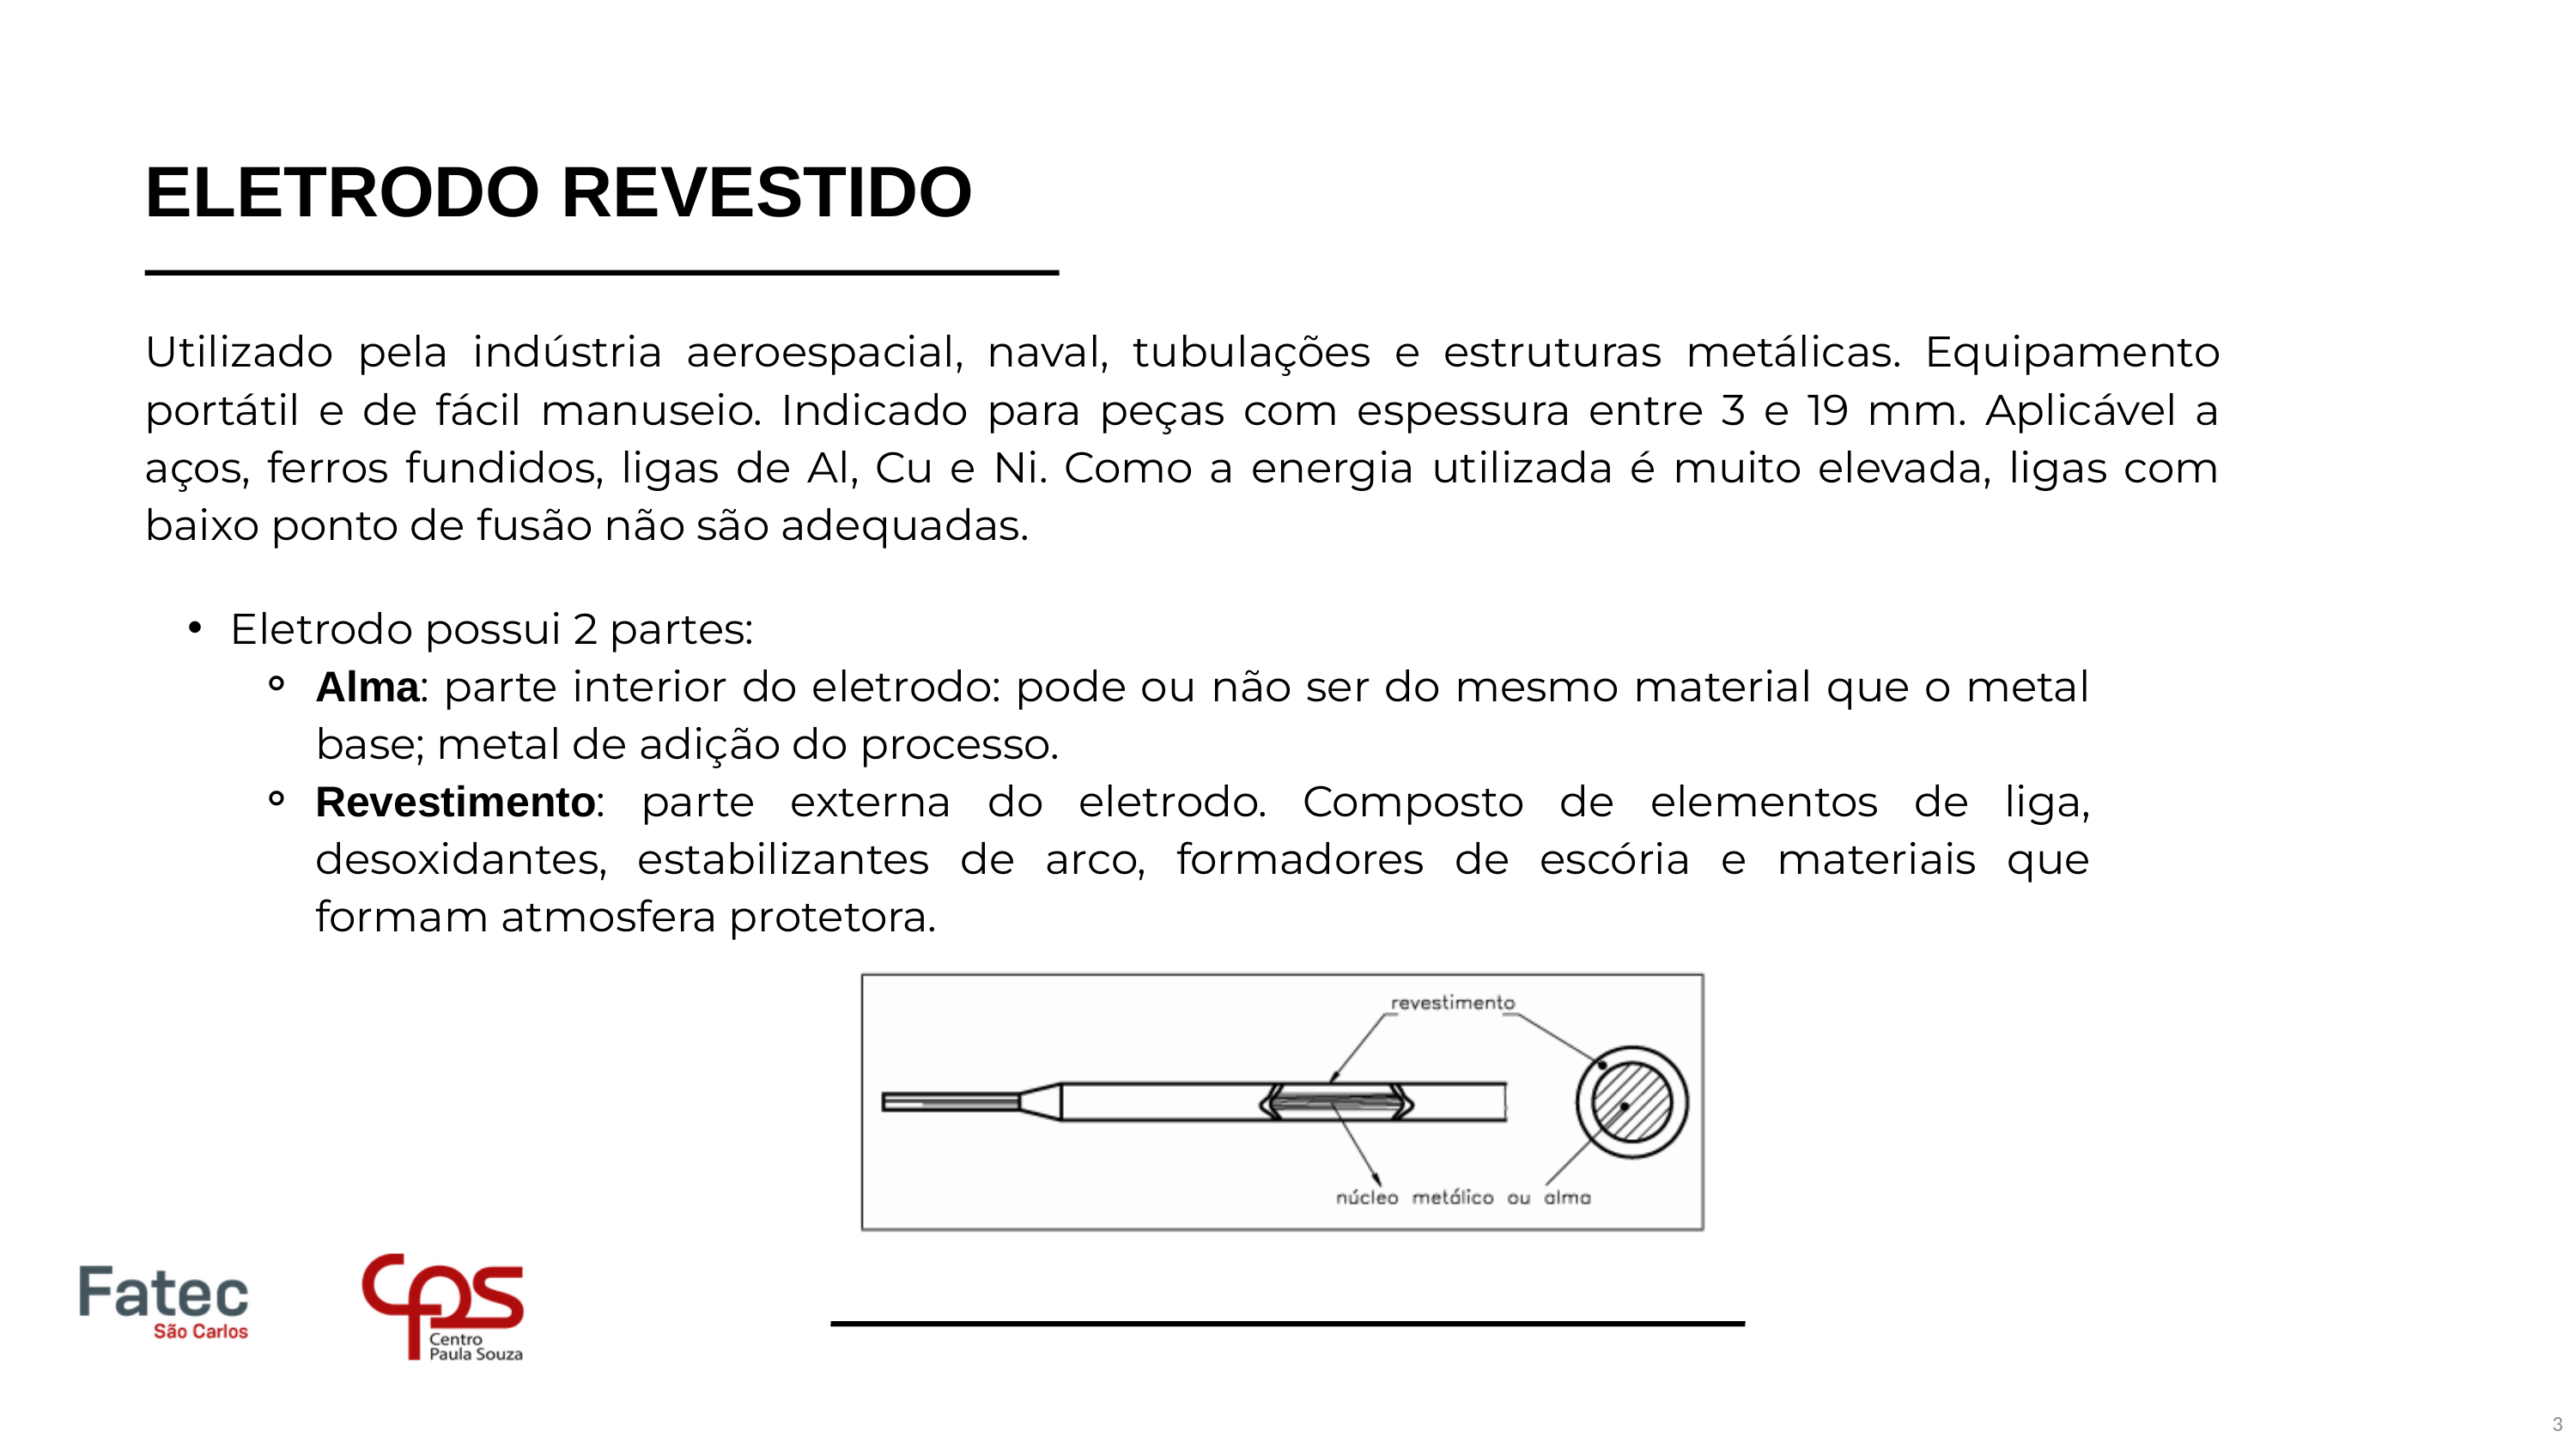

ELETRODO REVESTIDO

Utilizado pela indústria aeroespacial, naval, tubulações e estruturas metálicas. Equipamento portátil e de fácil manuseio. Indicado para peças com espessura entre 3 e 19 mm. Aplicável a aços, ferros fundidos, ligas de Al, Cu e Ni. Como a energia utilizada é muito elevada, ligas com baixo ponto de fusão não são adequadas.
Eletrodo possui 2 partes:
Alma: parte interior do eletrodo: pode ou não ser do mesmo material que o metal base; metal de adição do processo.
Revestimento: parte externa do eletrodo. Composto de elementos de liga, desoxidantes, estabilizantes de arco, formadores de escória e materiais que formam atmosfera protetora.

3